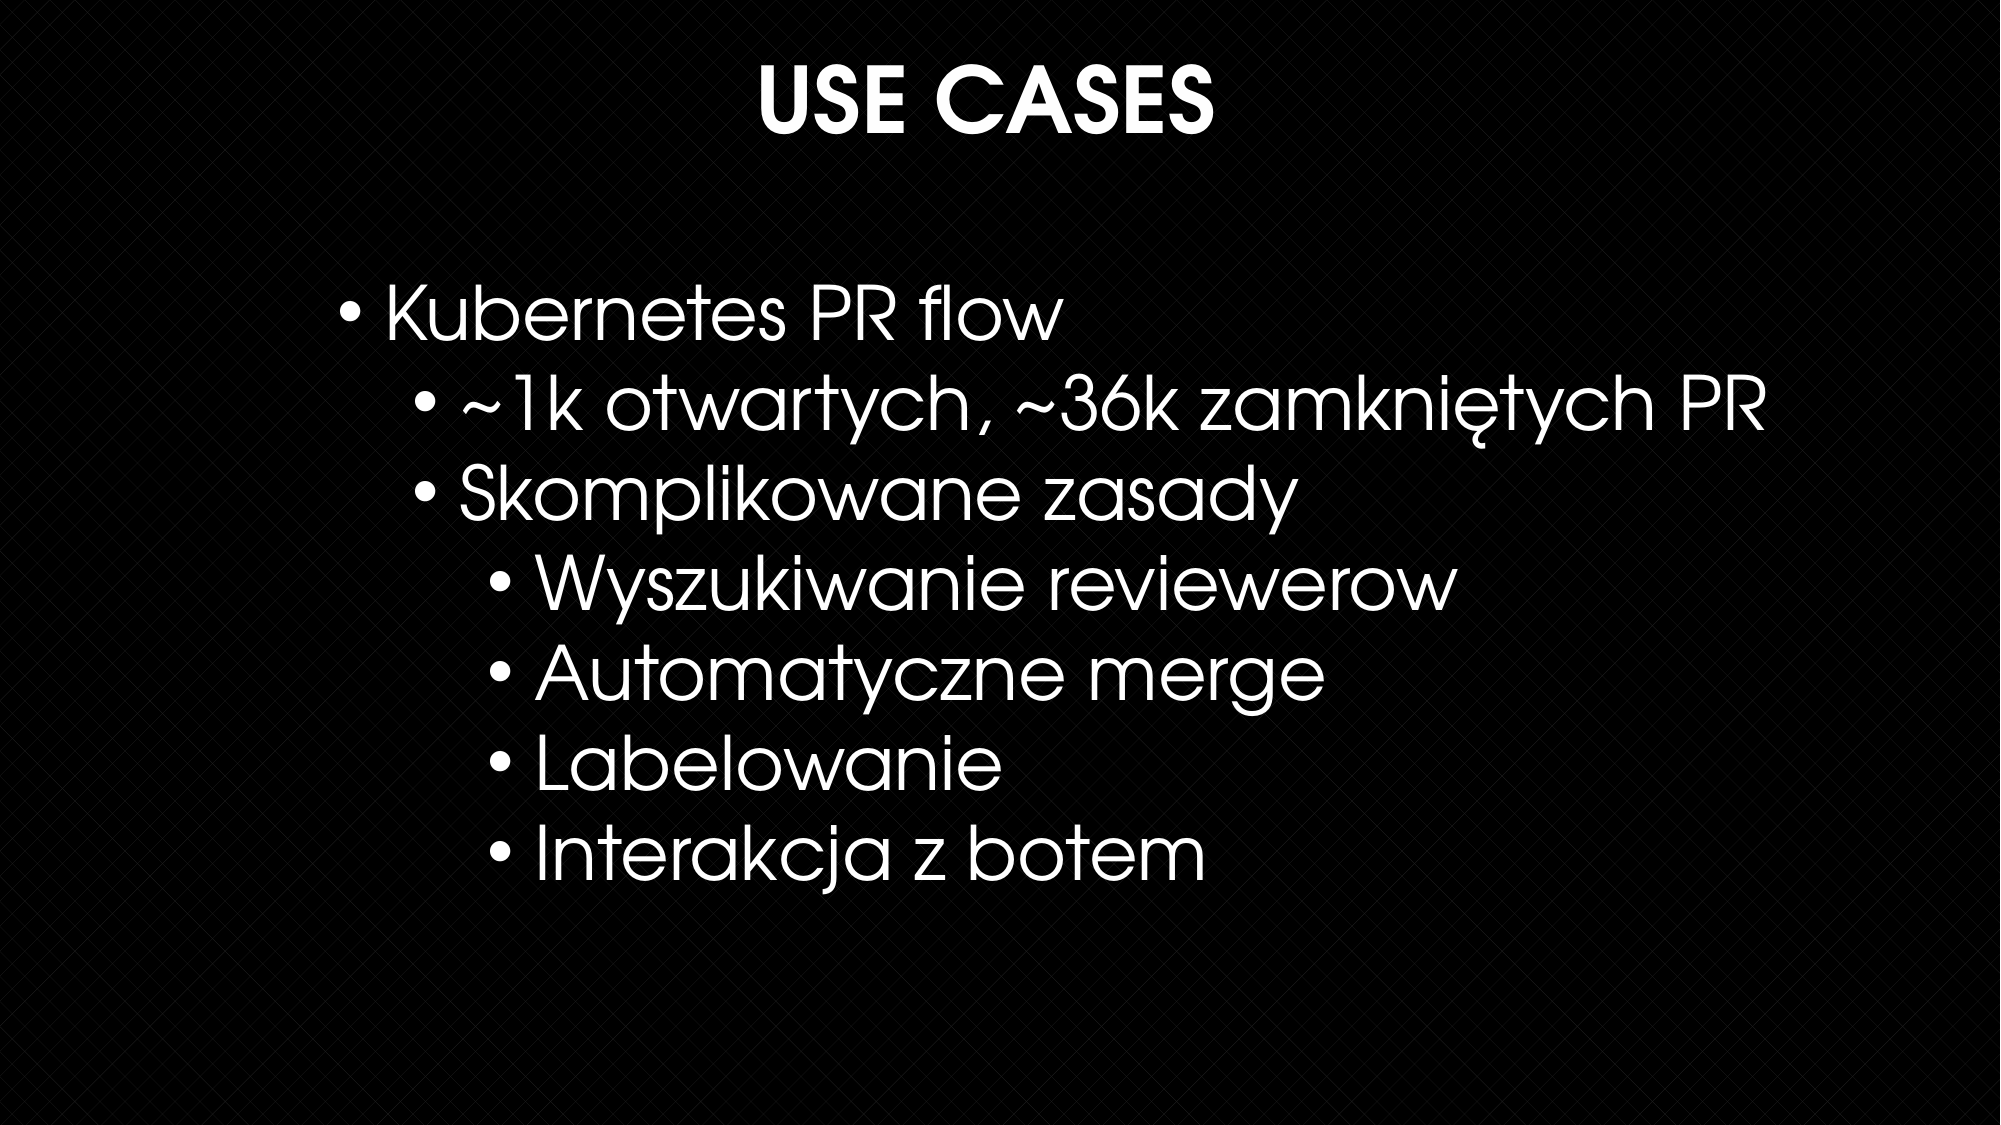

# USE CASES

Kubernetes PR flow
~1k otwartych, ~36k zamkniętych PR
Skomplikowane zasady
Wyszukiwanie reviewerow
Automatyczne merge
Labelowanie
Interakcja z botem